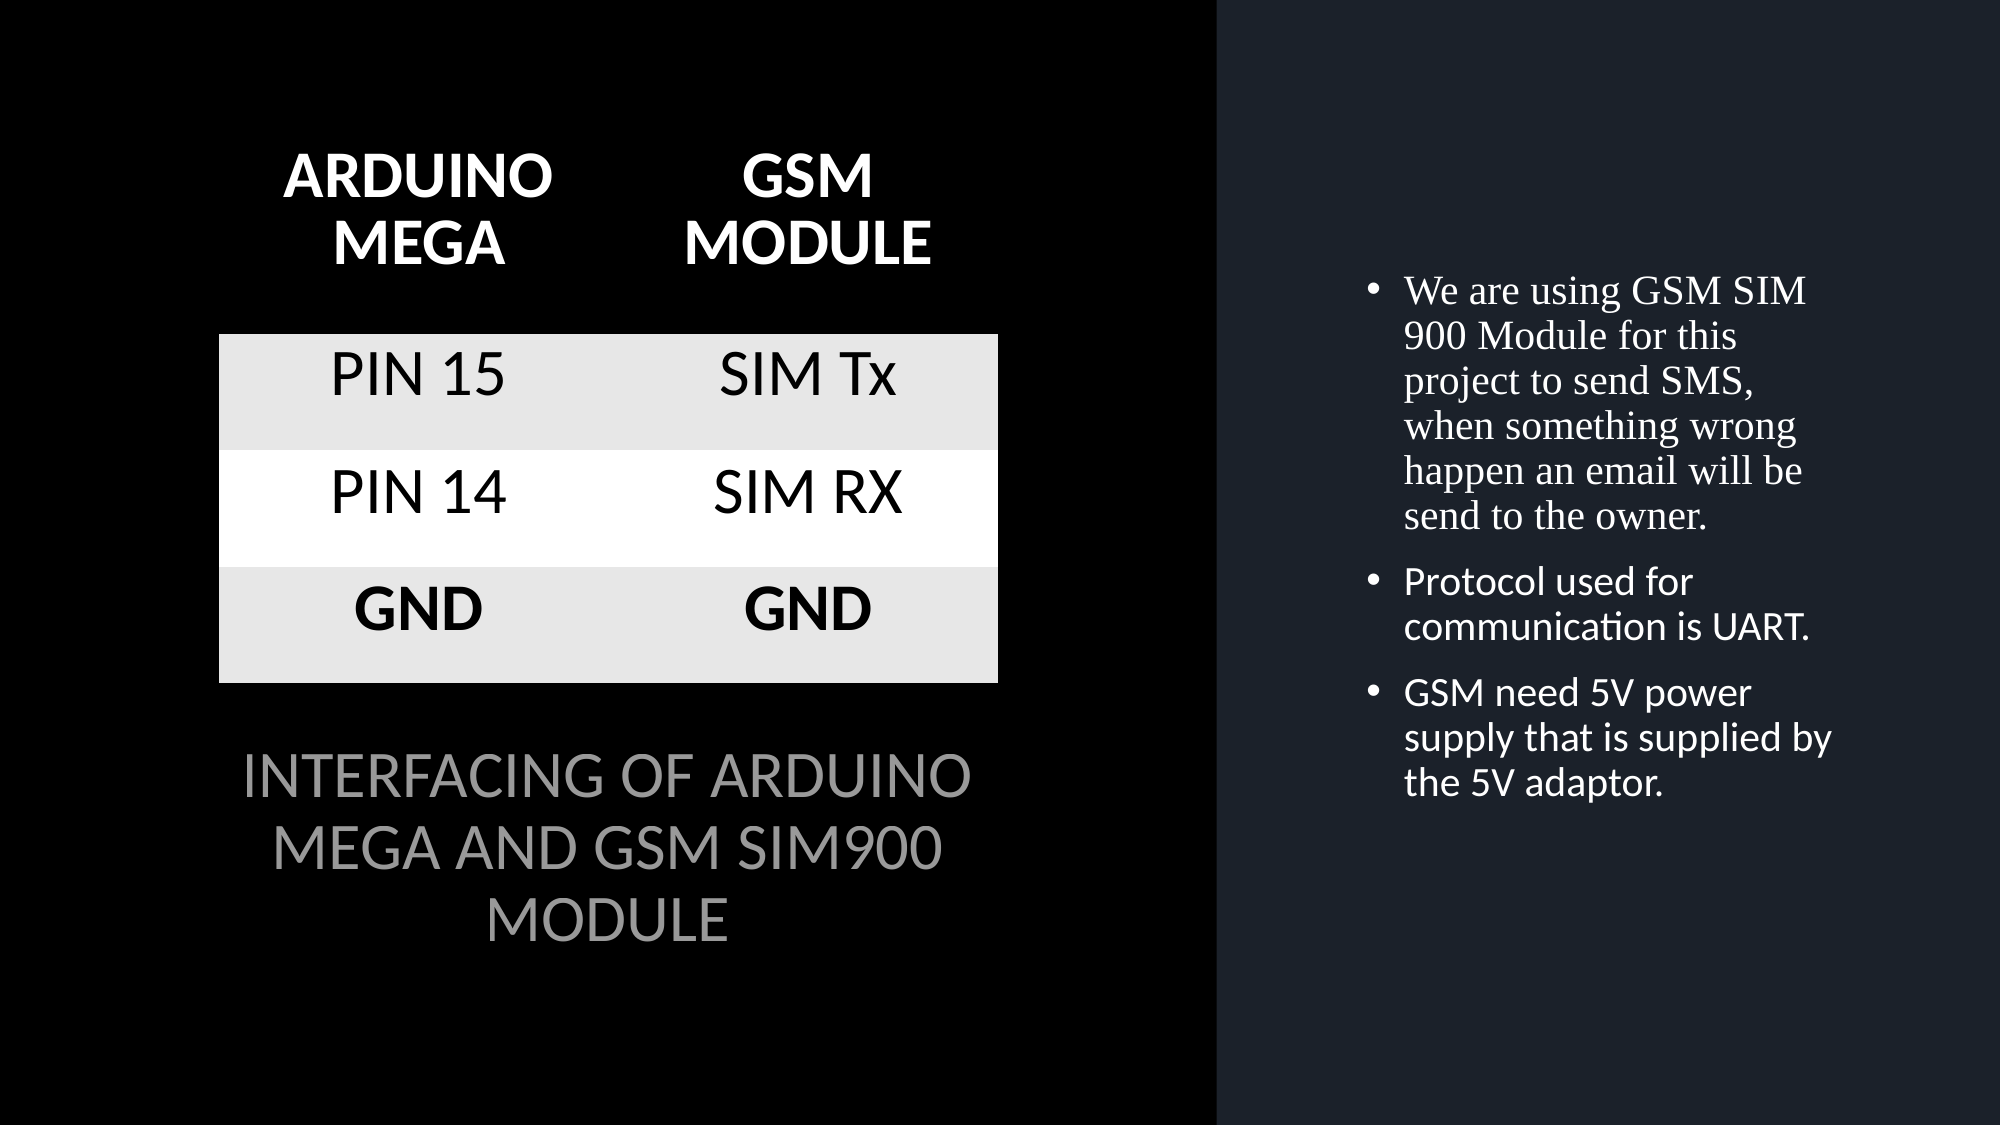

| ARDUINO MEGA | GSM MODULE |
| --- | --- |
| PIN 15 | SIM Tx |
| PIN 14 | SIM RX |
| GND | GND |
We are using GSM SIM 900 Module for this project to send SMS, when something wrong happen an email will be send to the owner.
Protocol used for communication is UART.
GSM need 5V power supply that is supplied by the 5V adaptor.

# INTERFACING OF ARDUINO MEGA AND GSM SIM900 MODULE